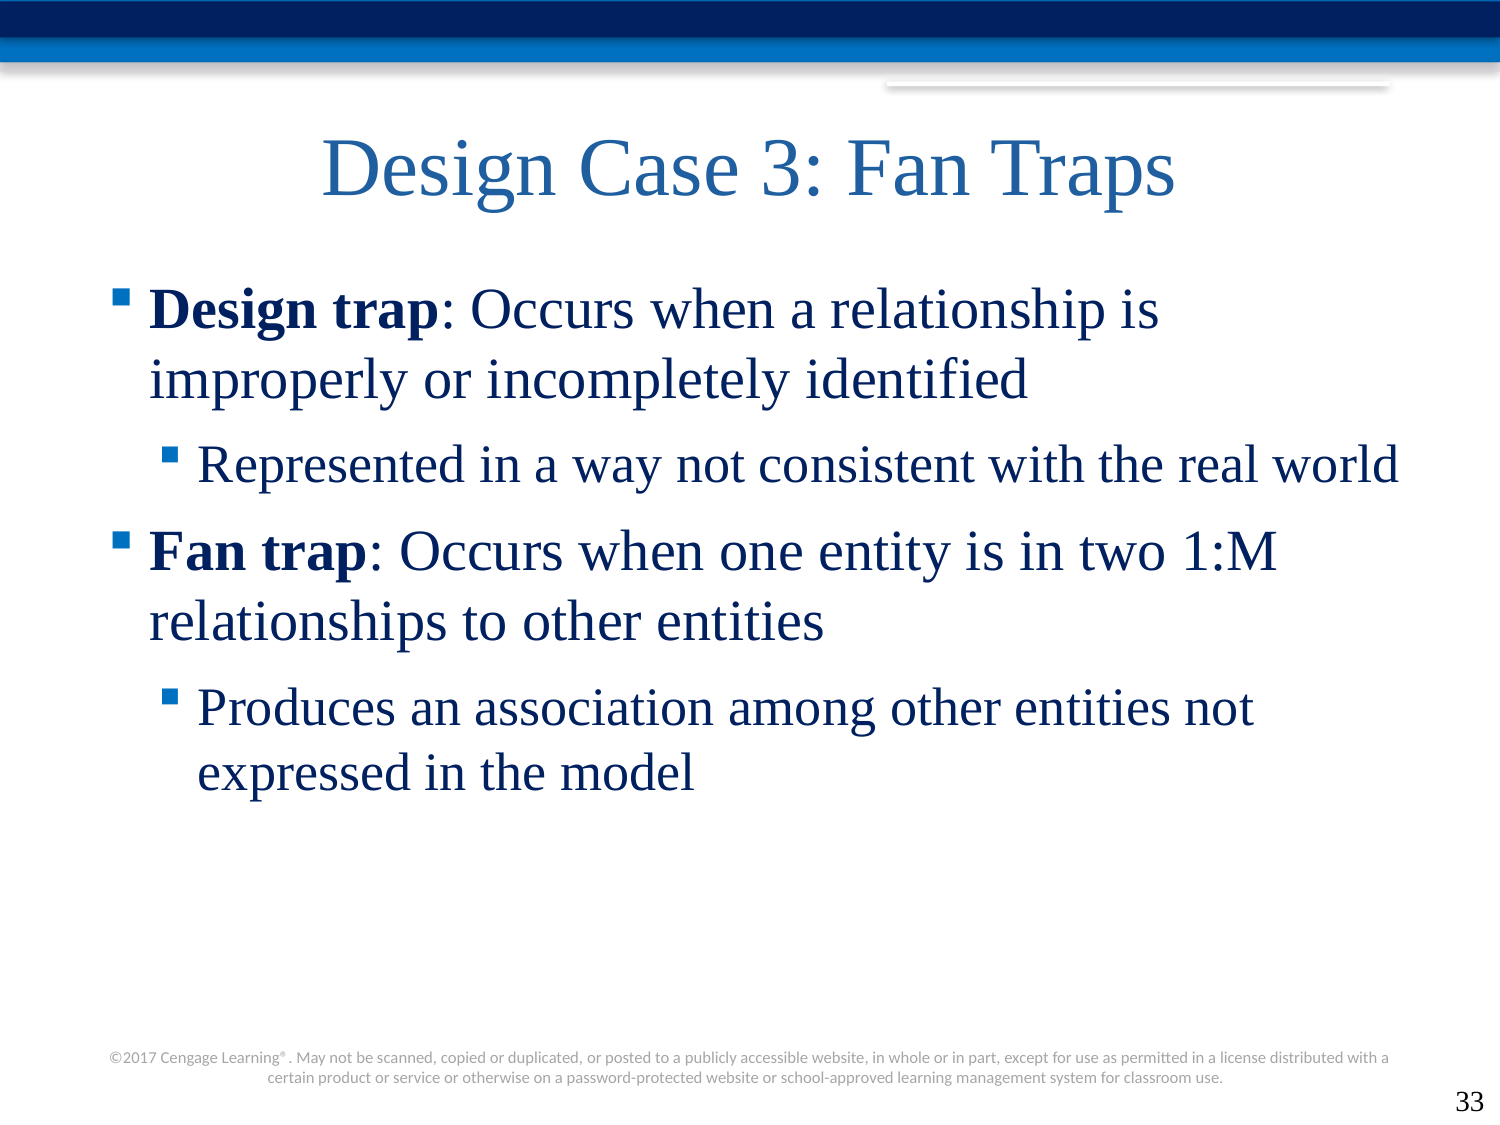

# Design Case 3: Fan Traps
Design trap: Occurs when a relationship is improperly or incompletely identified
Represented in a way not consistent with the real world
Fan trap: Occurs when one entity is in two 1:M relationships to other entities
Produces an association among other entities not expressed in the model
33